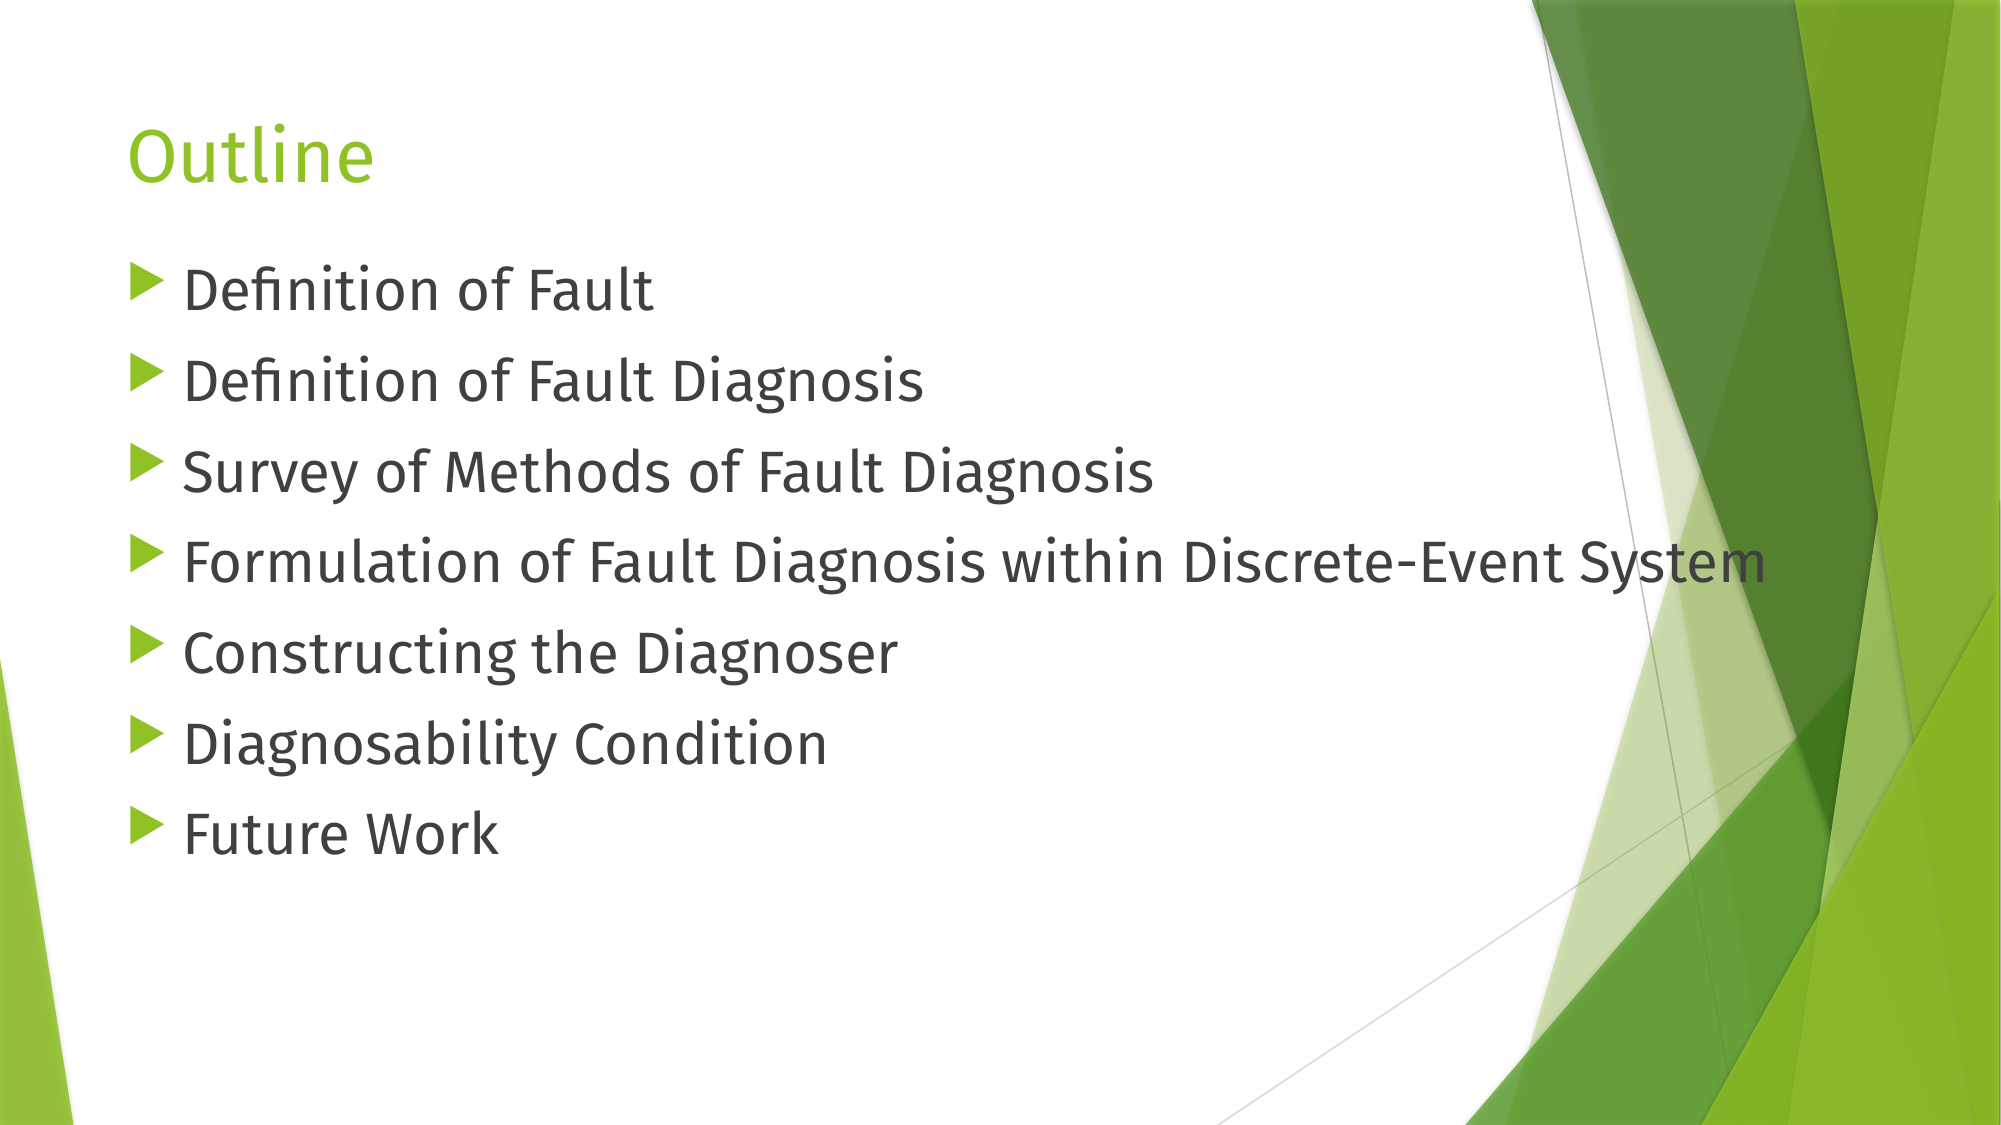

# Outline
Definition of Fault
Definition of Fault Diagnosis
Survey of Methods of Fault Diagnosis
Formulation of Fault Diagnosis within Discrete-Event System
Constructing the Diagnoser
Diagnosability Condition
Future Work